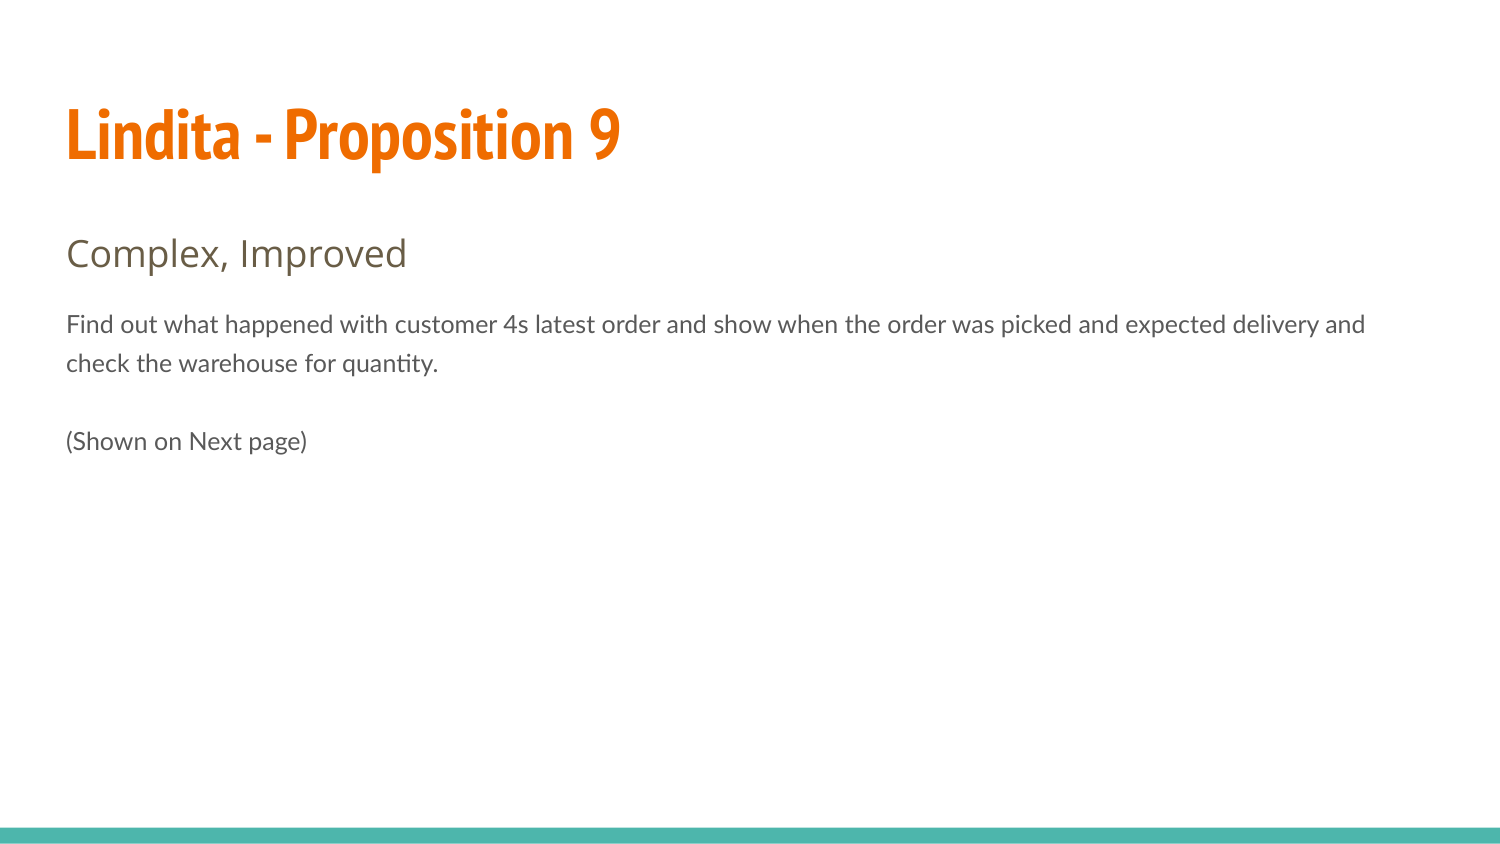

# Lindita - Proposition 9
Complex, Improved
Find out what happened with customer 4s latest order and show when the order was picked and expected delivery and check the warehouse for quantity.

(Shown on Next page)